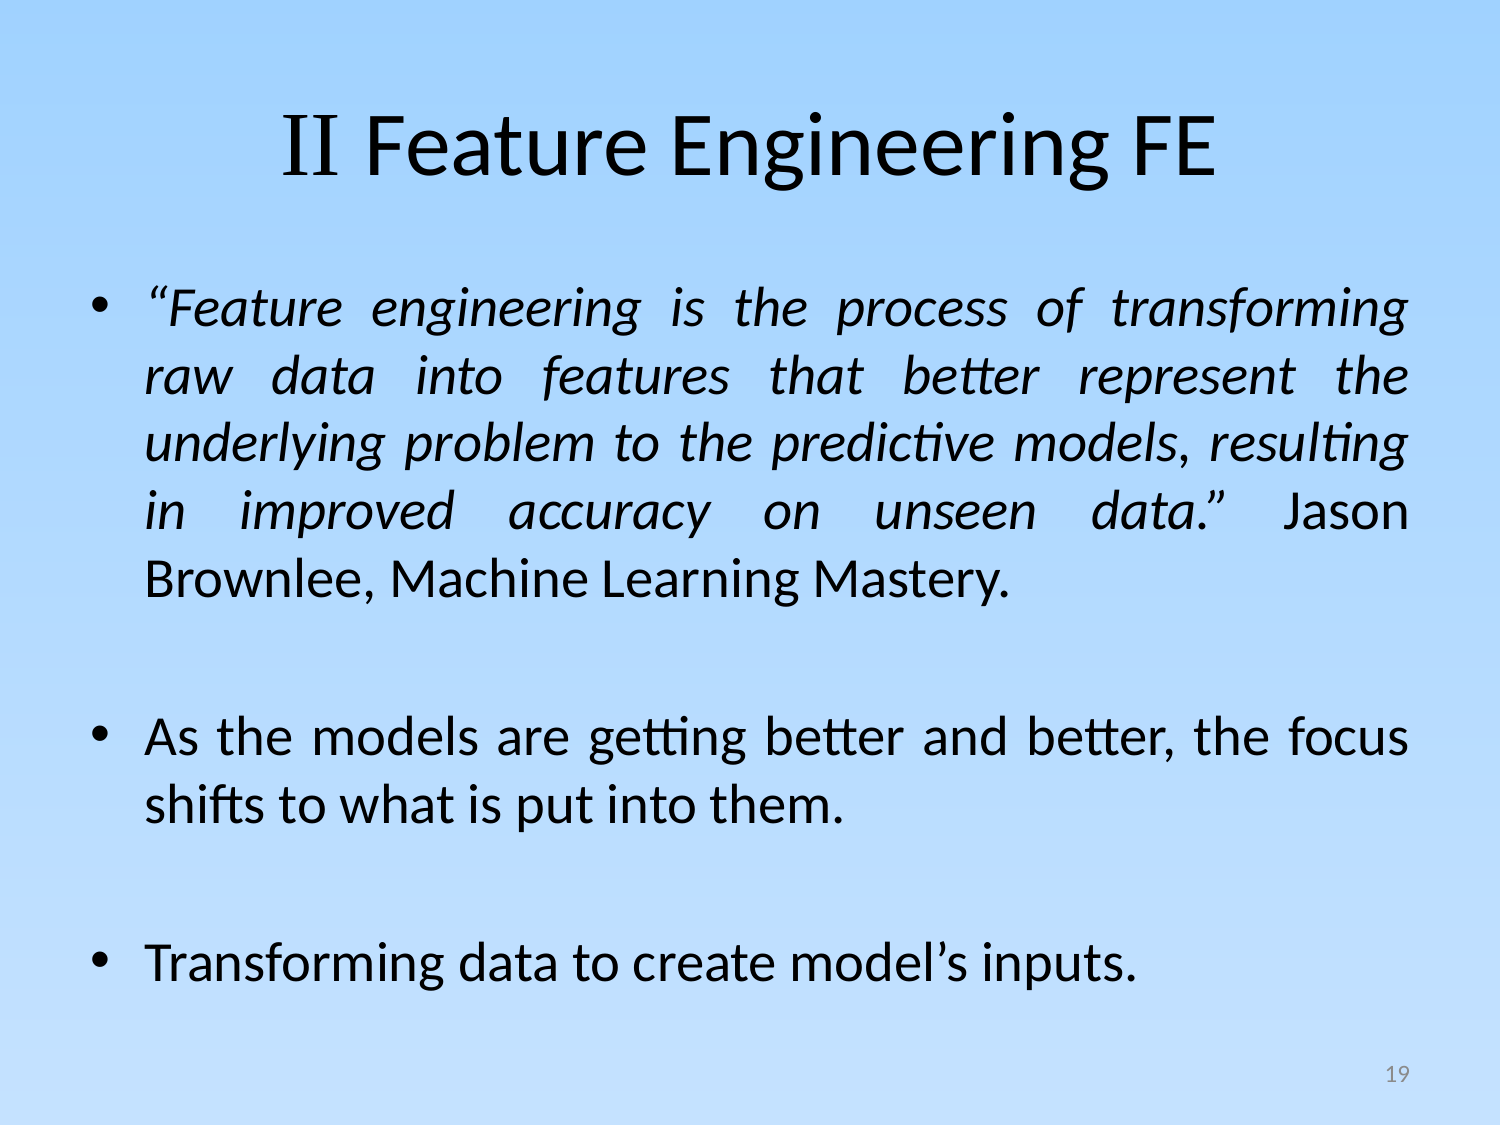

# II Feature Engineering FE
“Feature engineering is the process of transforming raw data into features that better represent the underlying problem to the predictive models, resulting in improved accuracy on unseen data.” Jason Brownlee, Machine Learning Mastery.

As the models are getting better and better, the focus shifts to what is put into them.

Transforming data to create model’s inputs.
19